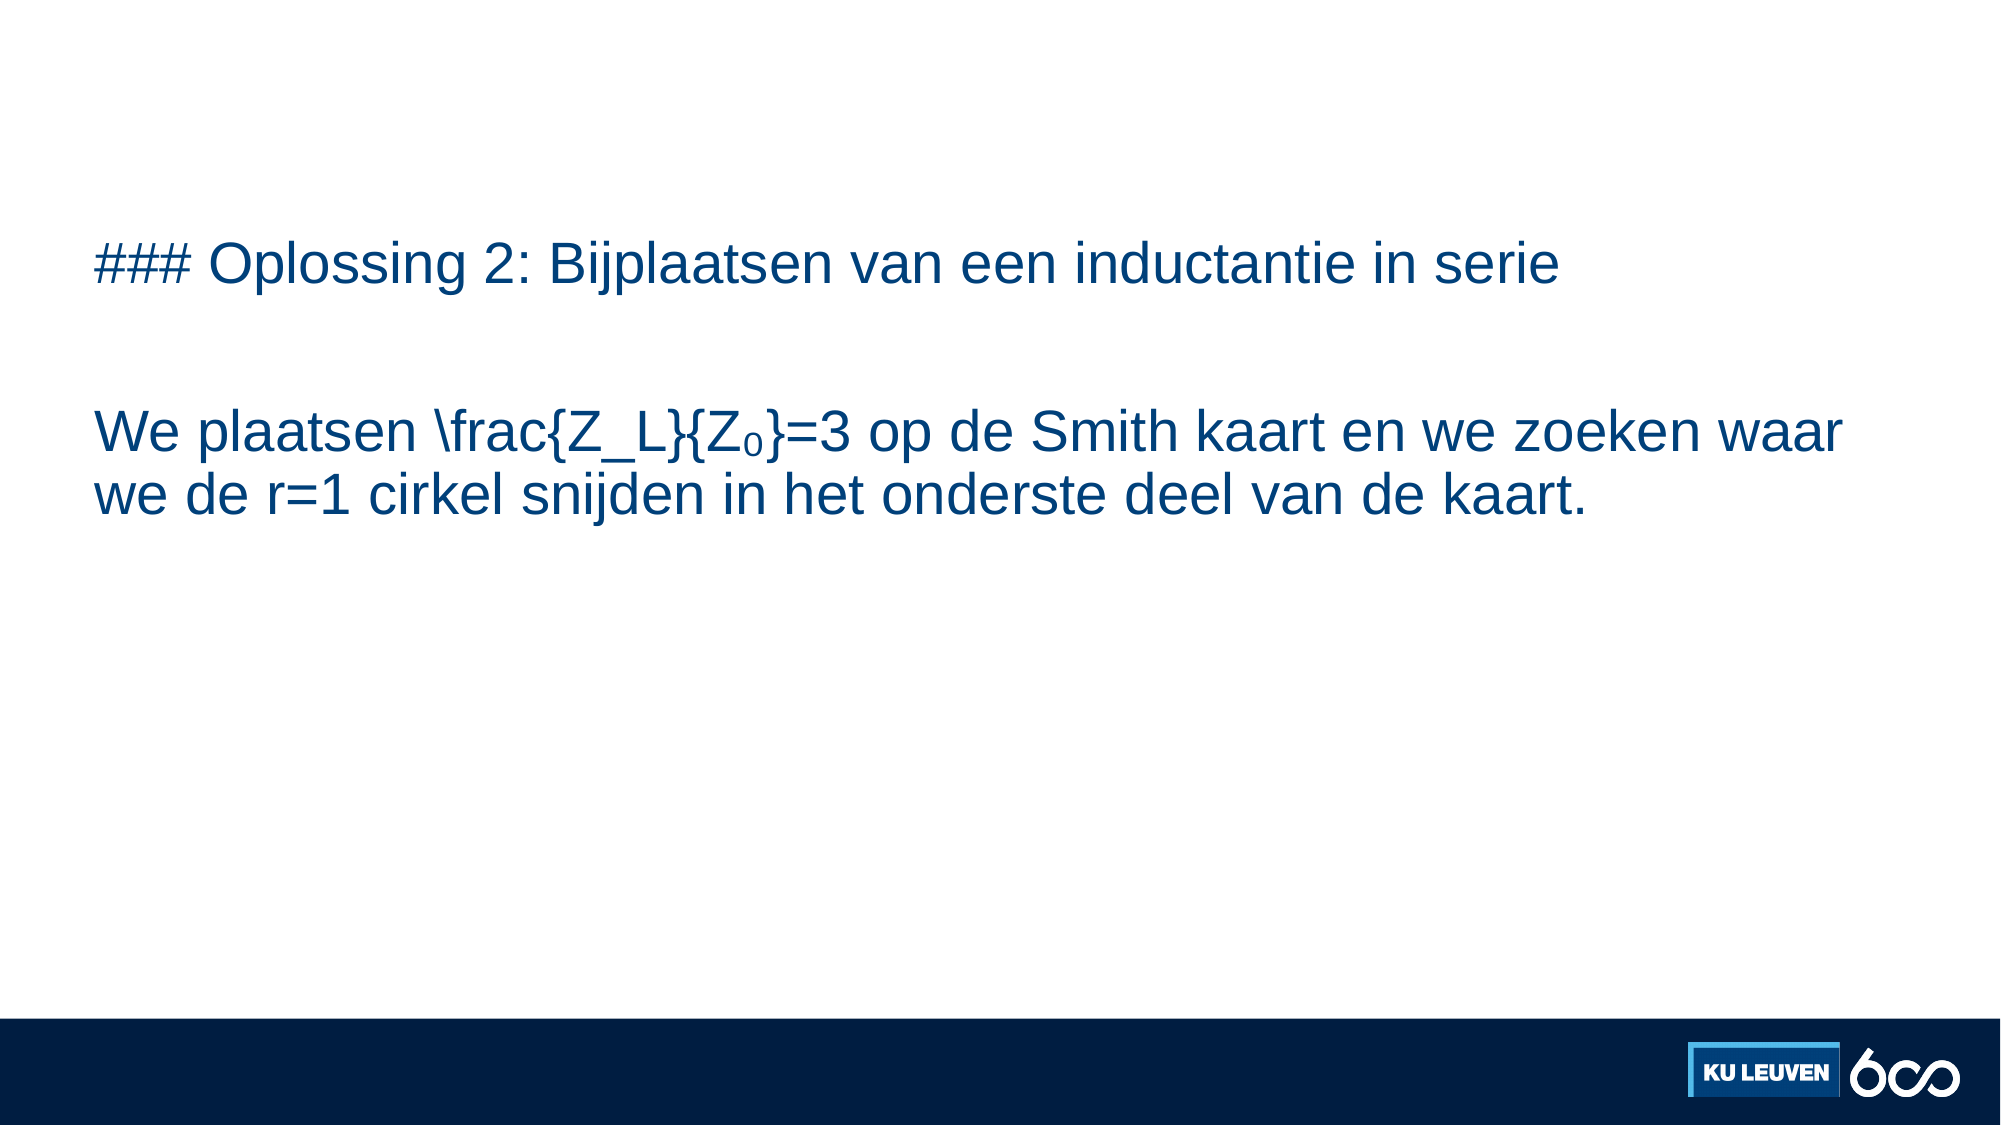

#

### Oplossing 2: Bijplaatsen van een inductantie in serie

We plaatsen \frac{Z_L}{Z₀}=3 op de Smith kaart en we zoeken waar we de r=1 cirkel snijden in het onderste deel van de kaart.